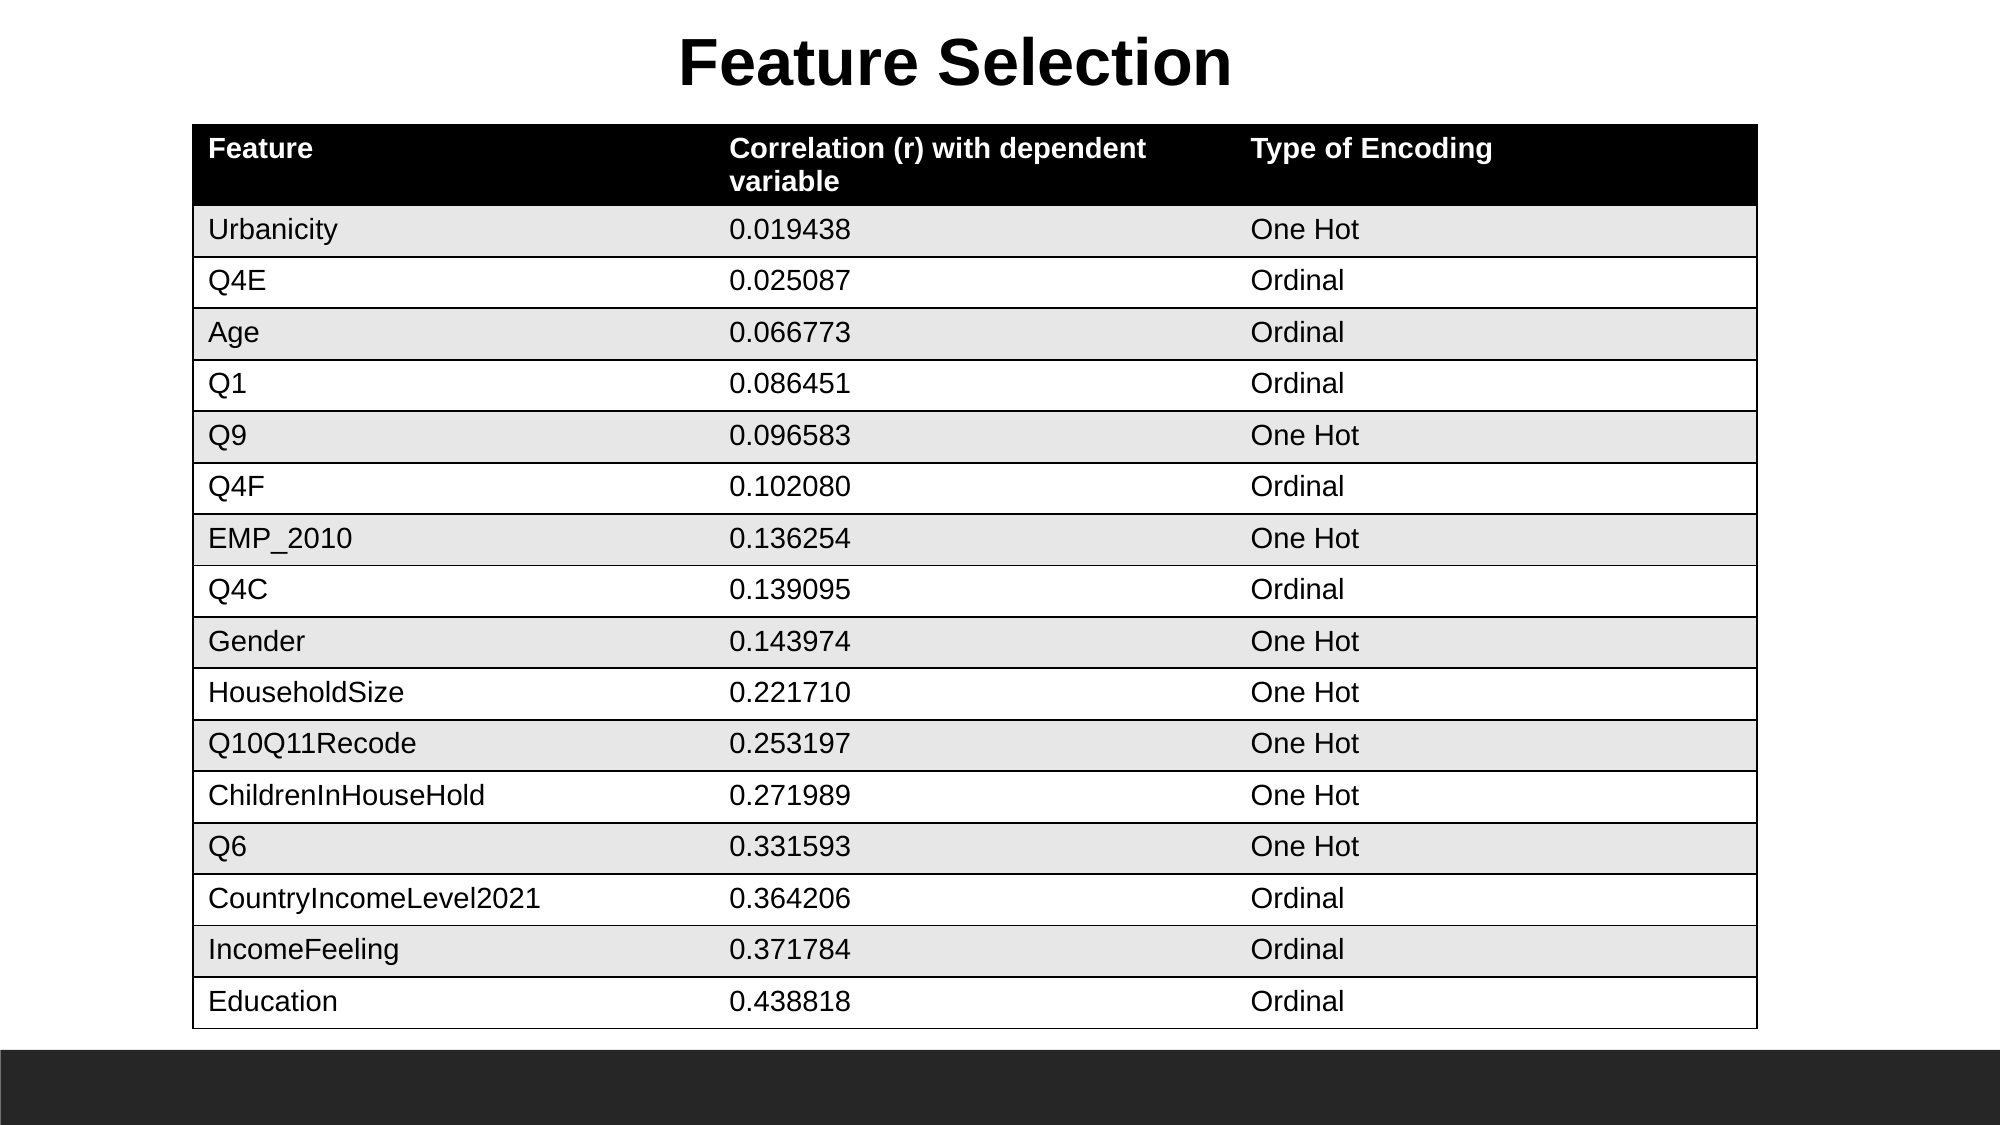

Feature Selection
| Feature | Question asked |  |
| --- | --- | --- |
| Urbanicity | Urban/rural -- recoded into 2 groups |  |
| Q4E | Worried Traffic or Roadside Accident Could Cause Serious Harm |  |
| Age | Age |  |
| Q1 | Feel More, Less or About as Safe Compared With Five Years Ago |  |
| Q9 | Artificial Intelligence Will Help or Harm People in Next 20 Years |  |
| Q4F | Worried Mental Health Issues Could Cause Serious Harm |  |
| EMP\_2010 | Employment Status |  |
| Q4C | Worried Violent Crime Could cause serious harm |  |
| Gender | Gender |  |
| HouseholdSize | Total number of people in household |  |
| Q10Q11Recode | how long would you be abl to cover your basic needs |  |
| ChildrenInHouseHold | Children under 15 in the household |  |
| Q6 | Used Internet, Including Social Media, in Past 30 Days |  |
| CountryIncomeLevel2021 | World Bank Country Income Classification corresponding to 2021 data |  |
| IncomeFeeling | Feelings About Household Income |  |
| Education | Education Level |  |
| Feature | Correlation (r) with dependent variable | Type of Encoding |
| --- | --- | --- |
| Urbanicity | 0.019438 | One Hot |
| Q4E | 0.025087 | Ordinal |
| Age | 0.066773 | Ordinal |
| Q1 | 0.086451 | Ordinal |
| Q9 | 0.096583 | One Hot |
| Q4F | 0.102080 | Ordinal |
| EMP\_2010 | 0.136254 | One Hot |
| Q4C | 0.139095 | Ordinal |
| Gender | 0.143974 | One Hot |
| HouseholdSize | 0.221710 | One Hot |
| Q10Q11Recode | 0.253197 | One Hot |
| ChildrenInHouseHold | 0.271989 | One Hot |
| Q6 | 0.331593 | One Hot |
| CountryIncomeLevel2021 | 0.364206 | Ordinal |
| IncomeFeeling | 0.371784 | Ordinal |
| Education | 0.438818 | Ordinal |